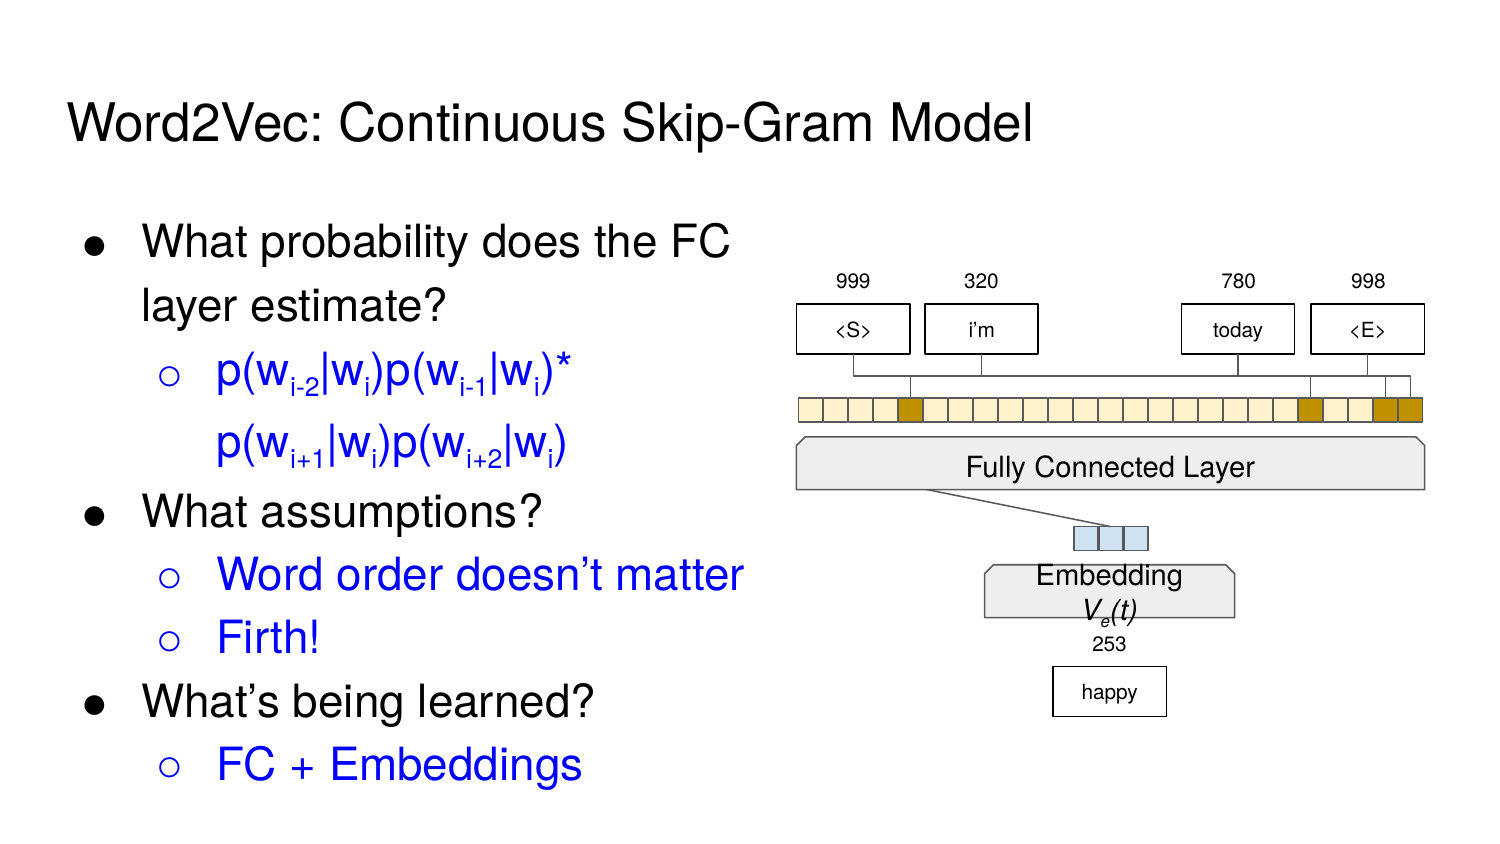

# Word2Vec: Continuous Skip-Gram Model
What probability does the FC layer estimate?
p(wi-2|wi)p(wi-1|wi)*
p(wi+1|wi)p(wi+2|wi)
What assumptions?
Word order doesn’t matter
Firth!
What’s being learned?
FC + Embeddings
999
320
780
998
<S>
i’m
today
<E>

Fully Connected Layer

Embedding Ve(t)
253
happy